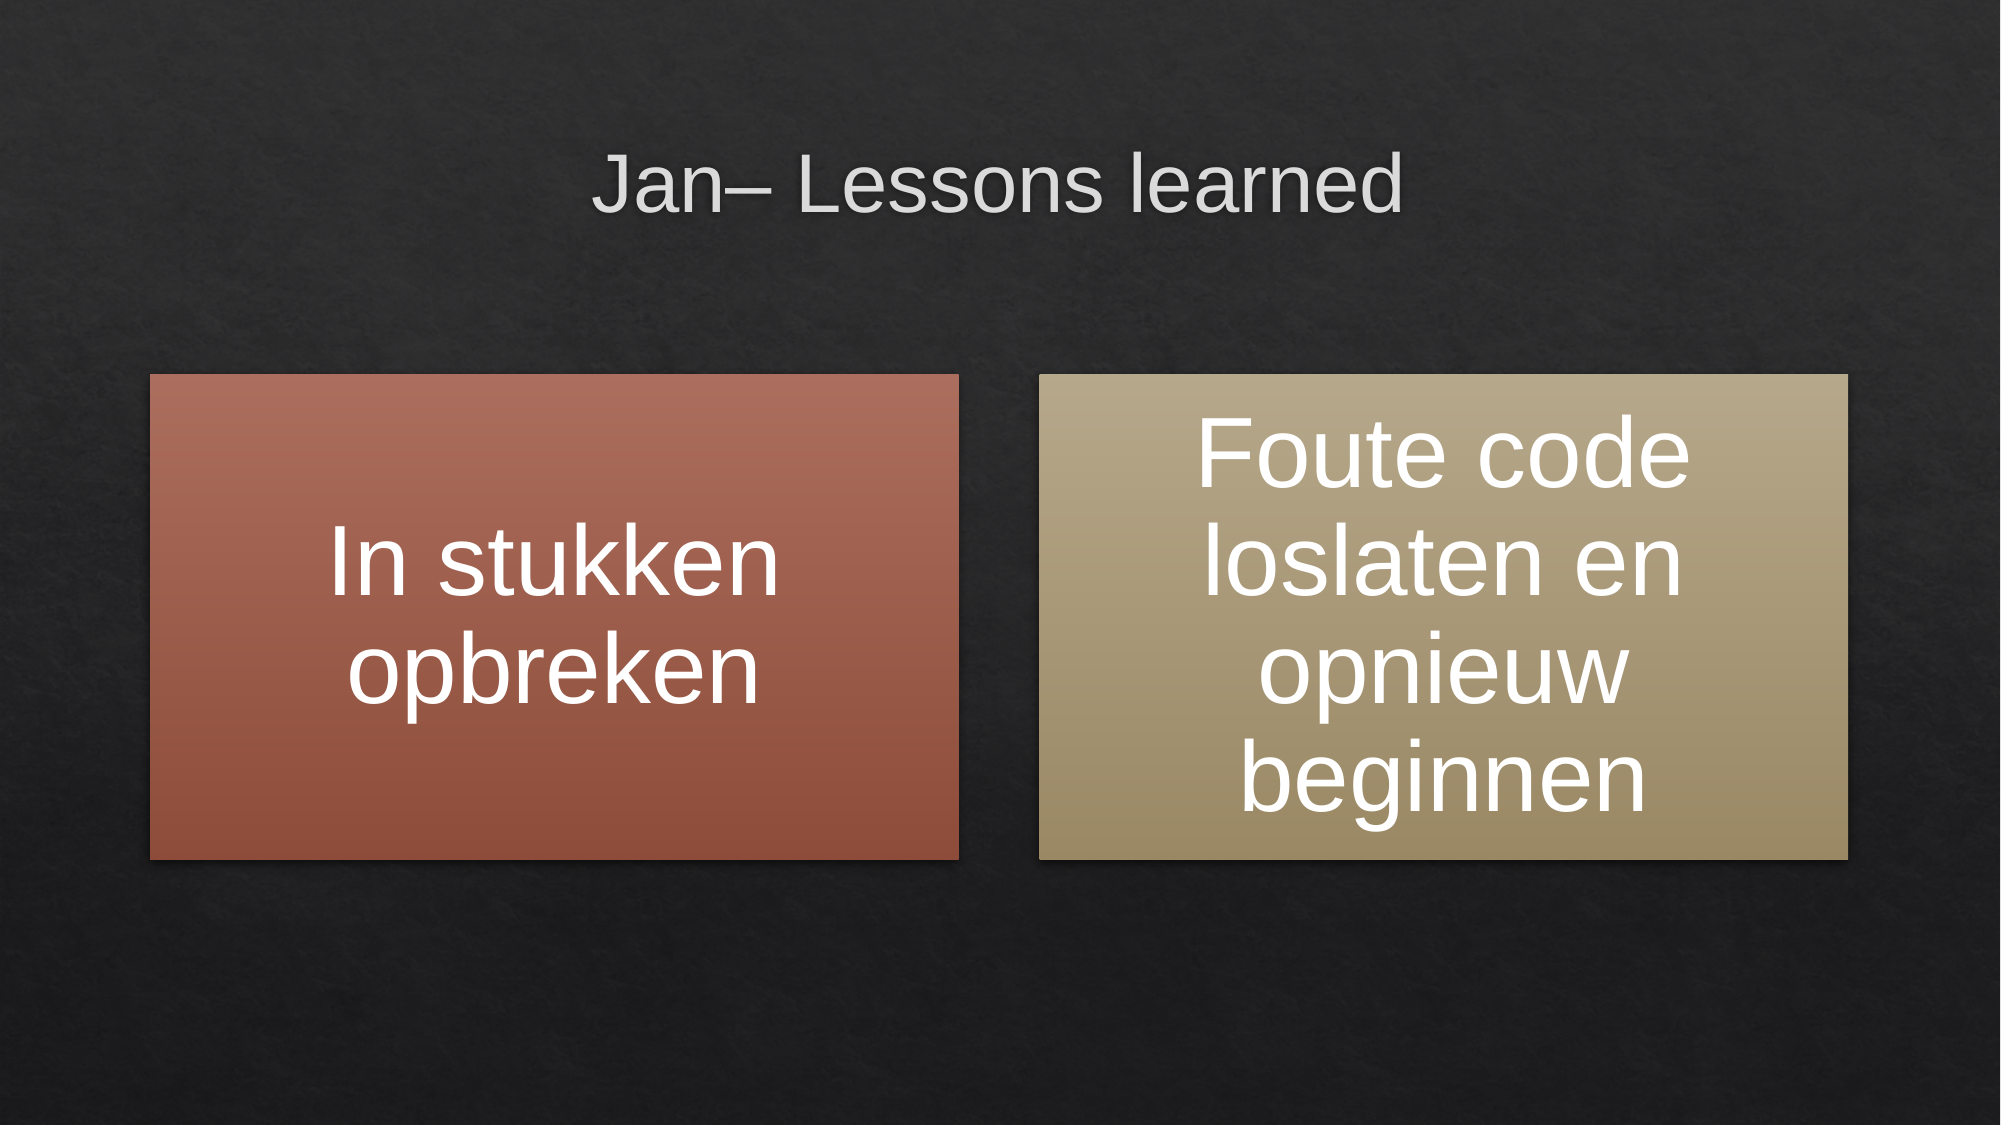

# Jan– Lessons learned
In stukken opbreken
Foute code loslaten en opnieuw beginnen